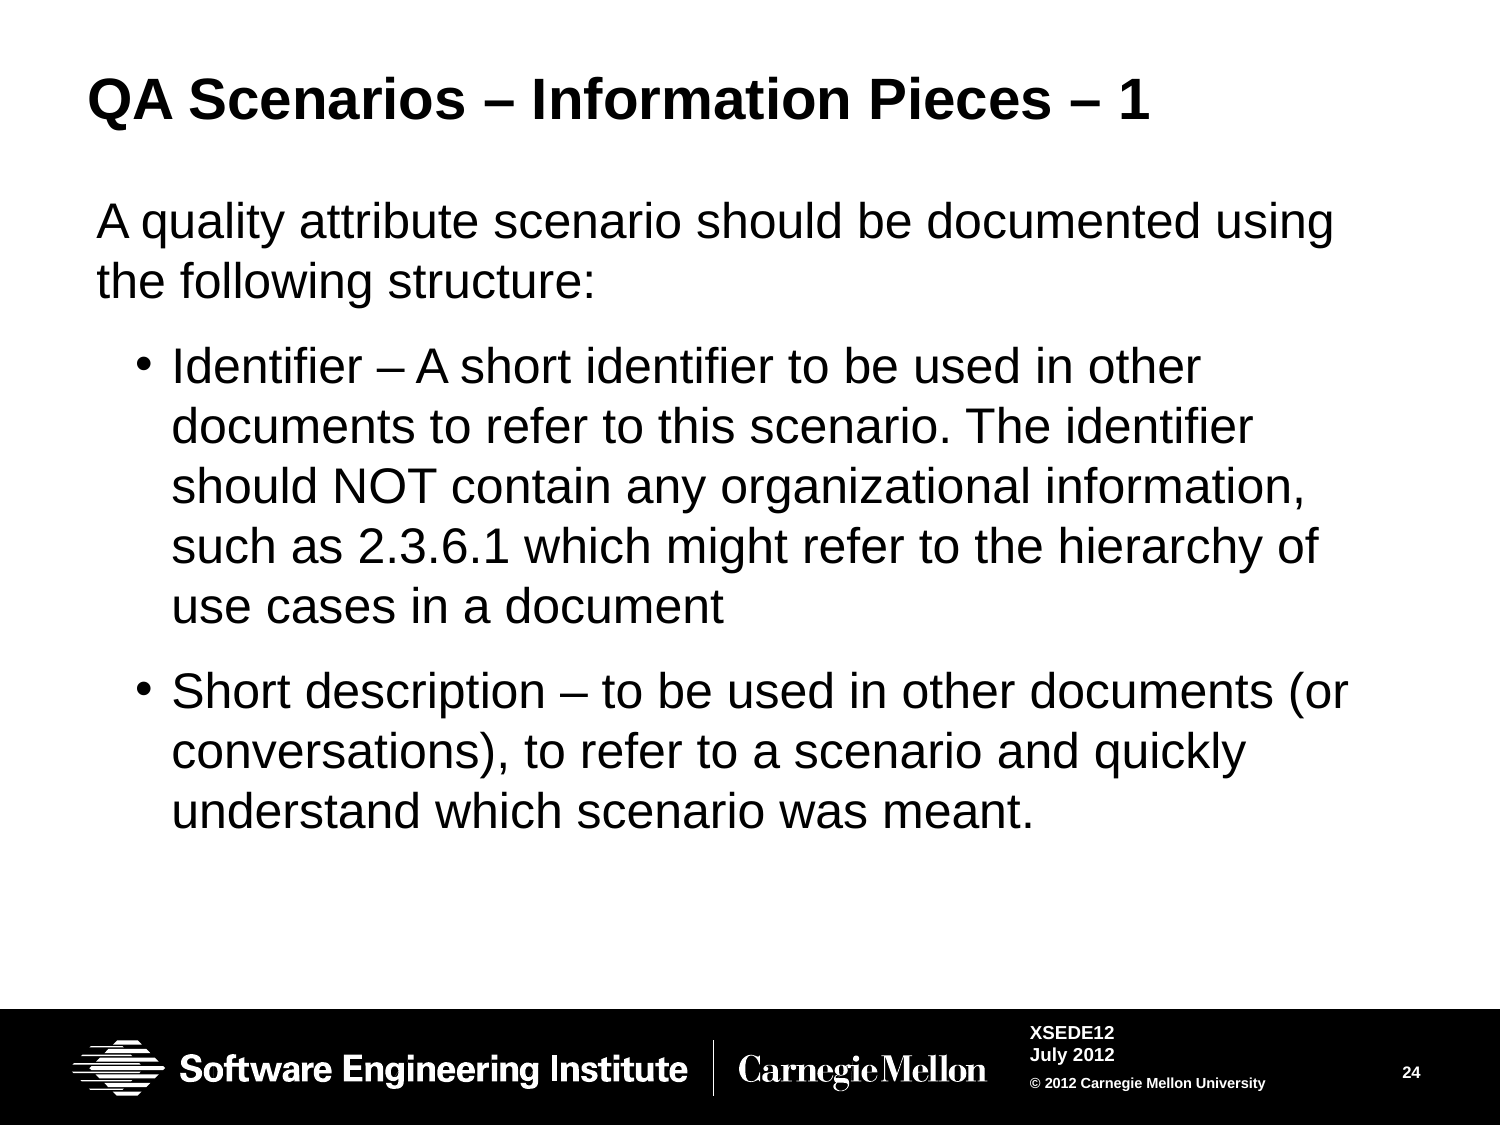

QA Scenarios – Information Pieces – 1
A quality attribute scenario should be documented using the following structure:
Identifier – A short identifier to be used in other documents to refer to this scenario. The identifier should NOT contain any organizational information, such as 2.3.6.1 which might refer to the hierarchy of use cases in a document
Short description – to be used in other documents (or conversations), to refer to a scenario and quickly understand which scenario was meant.